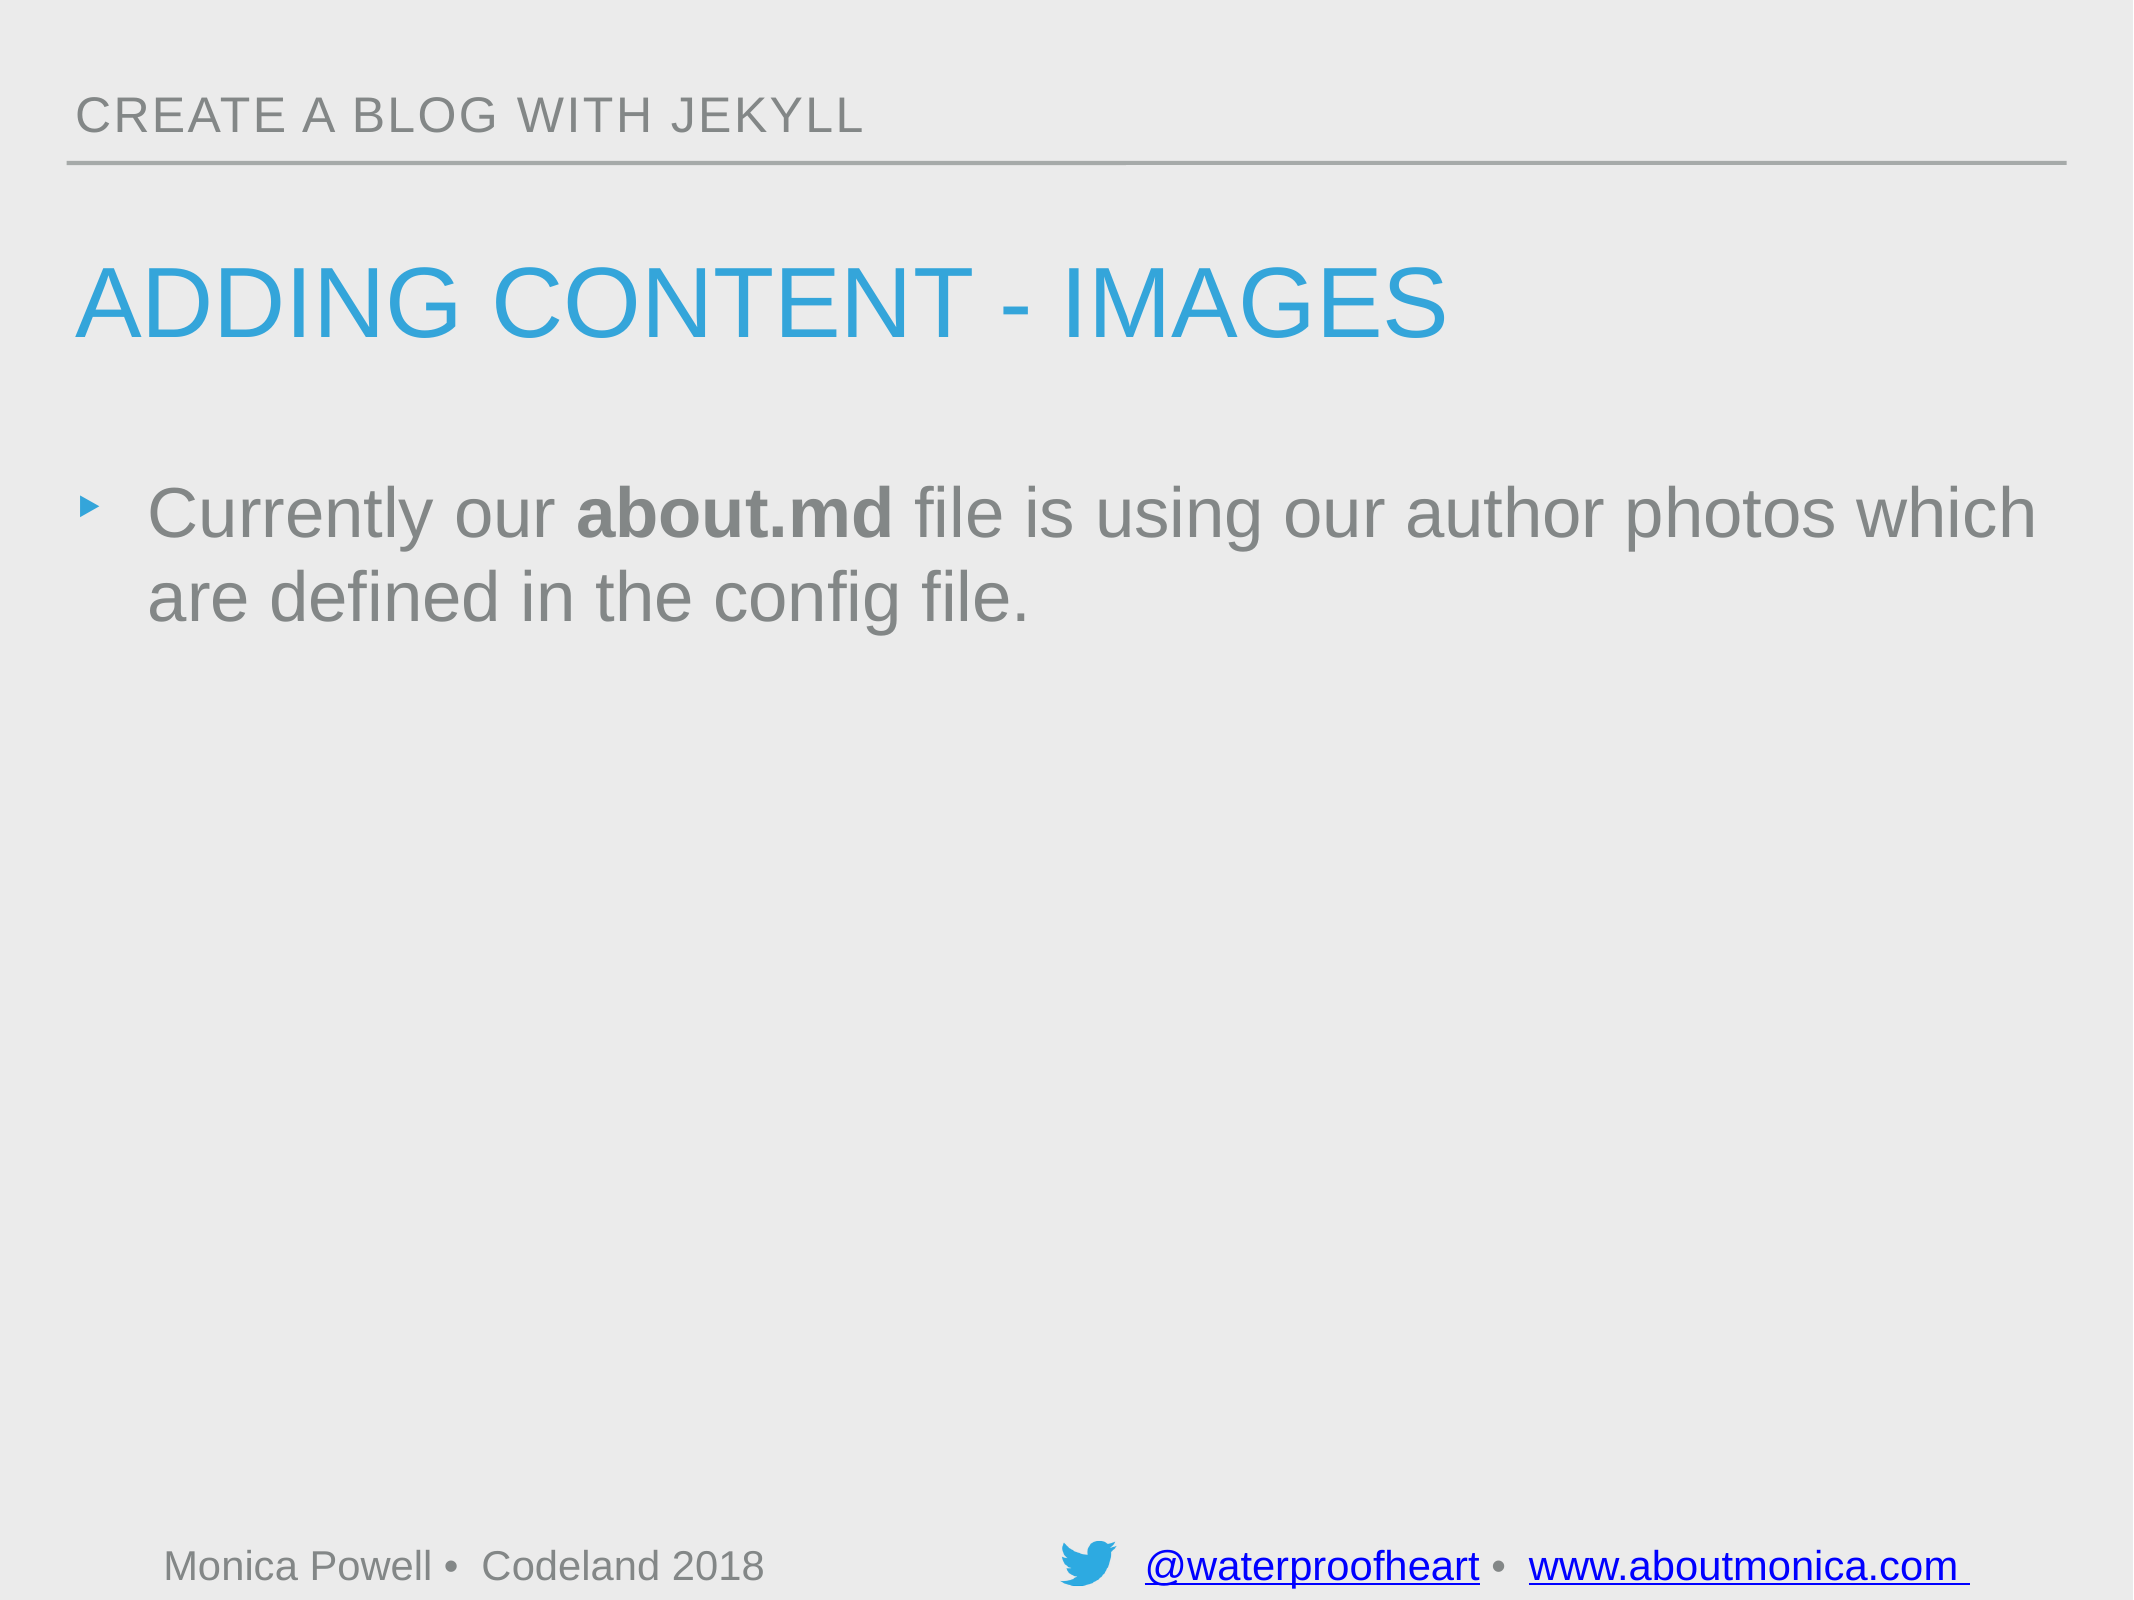

49
Create a blog with jekyll
# ADDING CONTENT - images
Currently our about.md file is using our author photos which are defined in the config file.